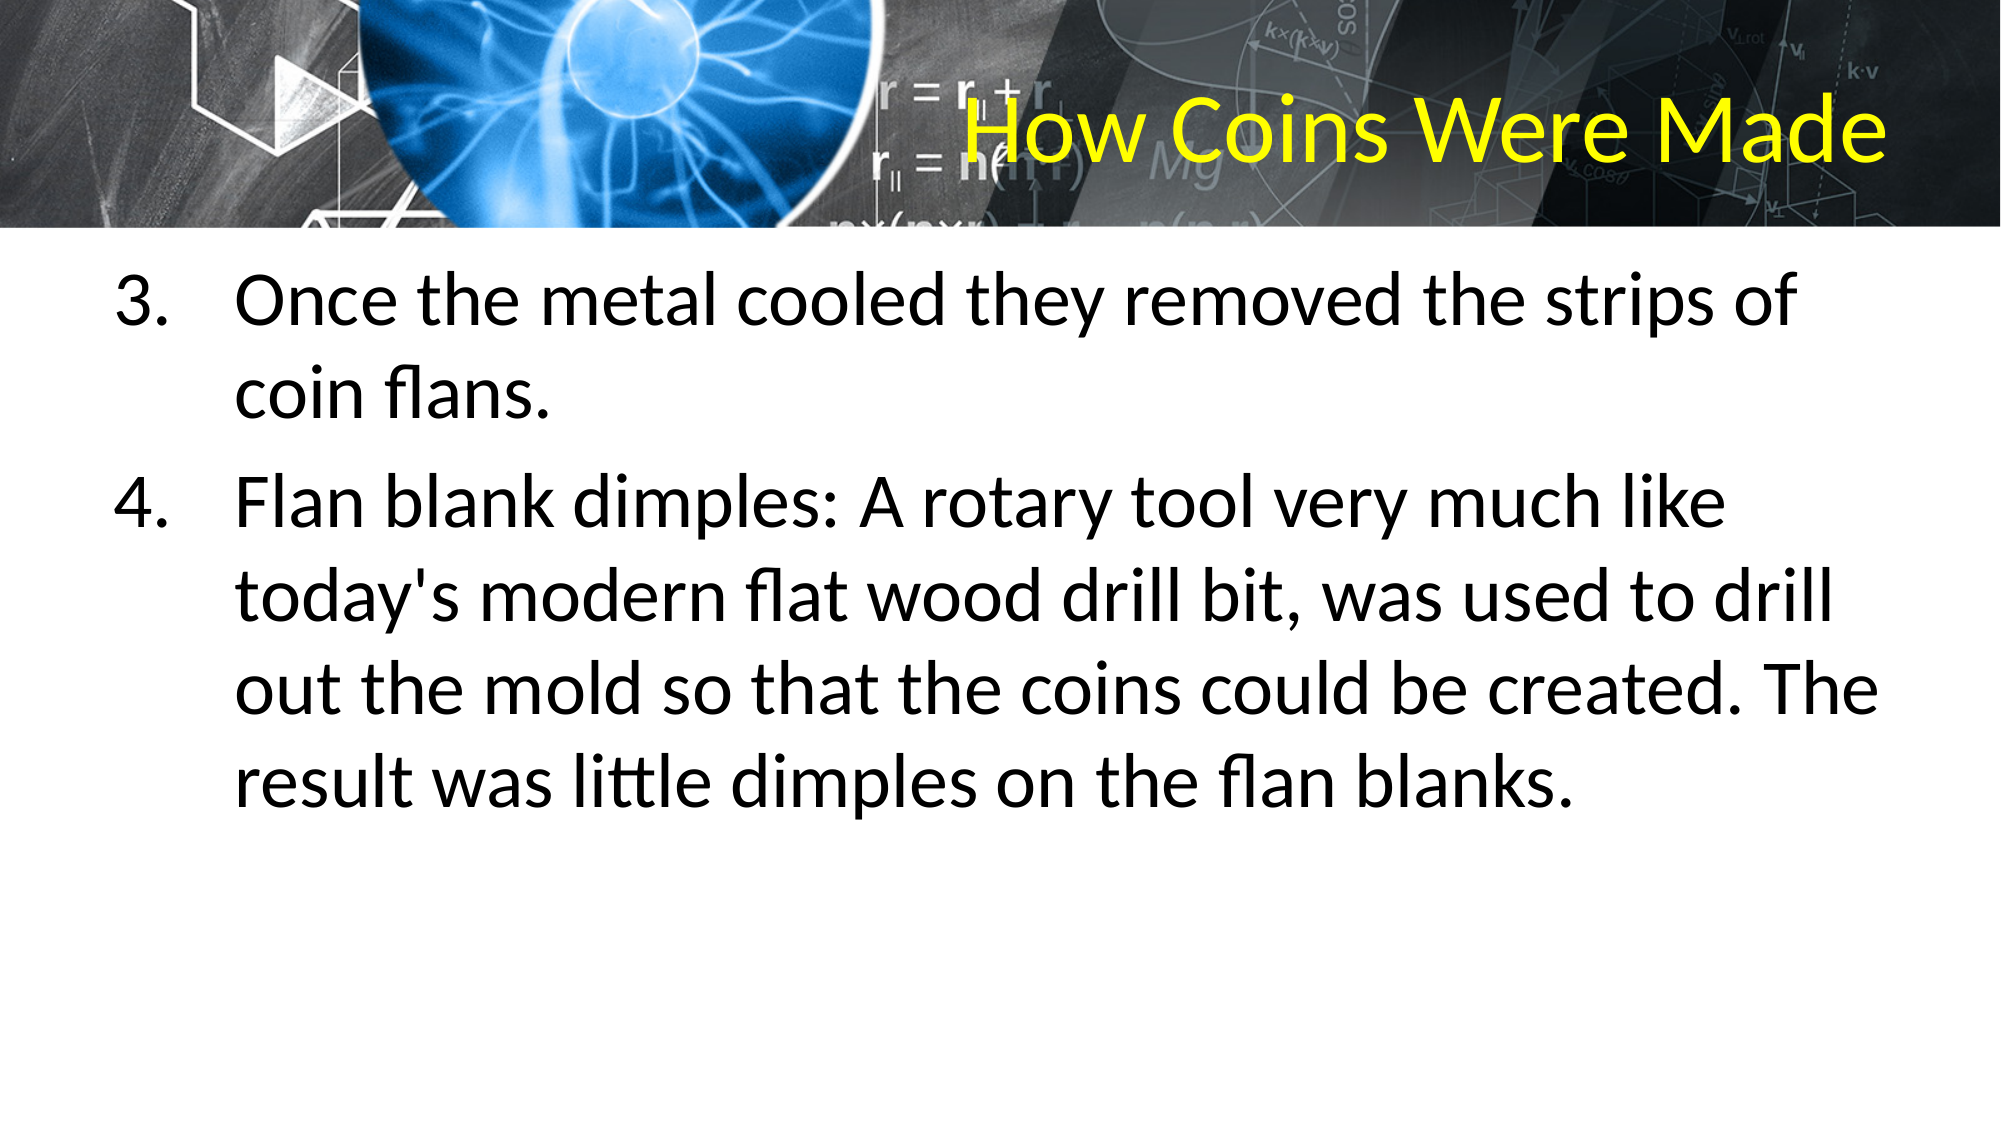

# How Coins Were Made
Once the metal cooled they removed the strips of coin flans.
Flan blank dimples: A rotary tool very much like today's modern flat wood drill bit, was used to drill out the mold so that the coins could be created. The result was little dimples on the flan blanks.